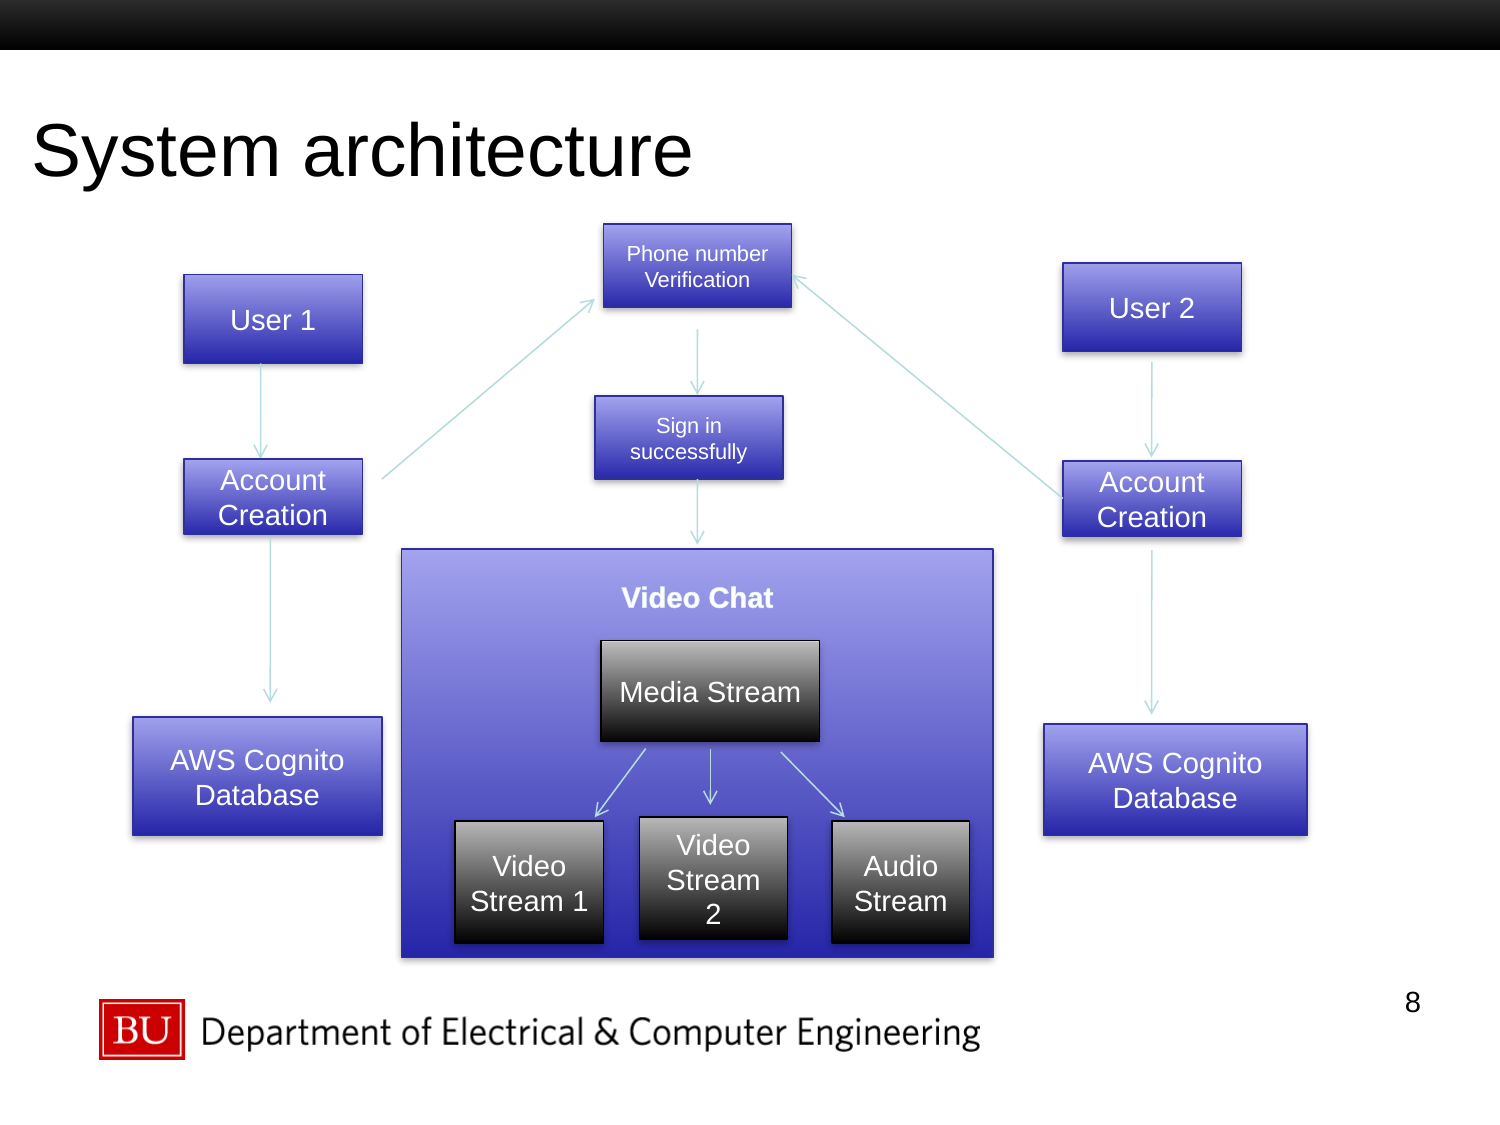

# System architecture
Phone number Verification
User 2
User 1
Sign in successfully
Account Creation
Account Creation
Video Chat

Media Stream
AWS Cognito Database
AWS Cognito Database
Video Stream 2
Video Stream 1
Audio Stream
8